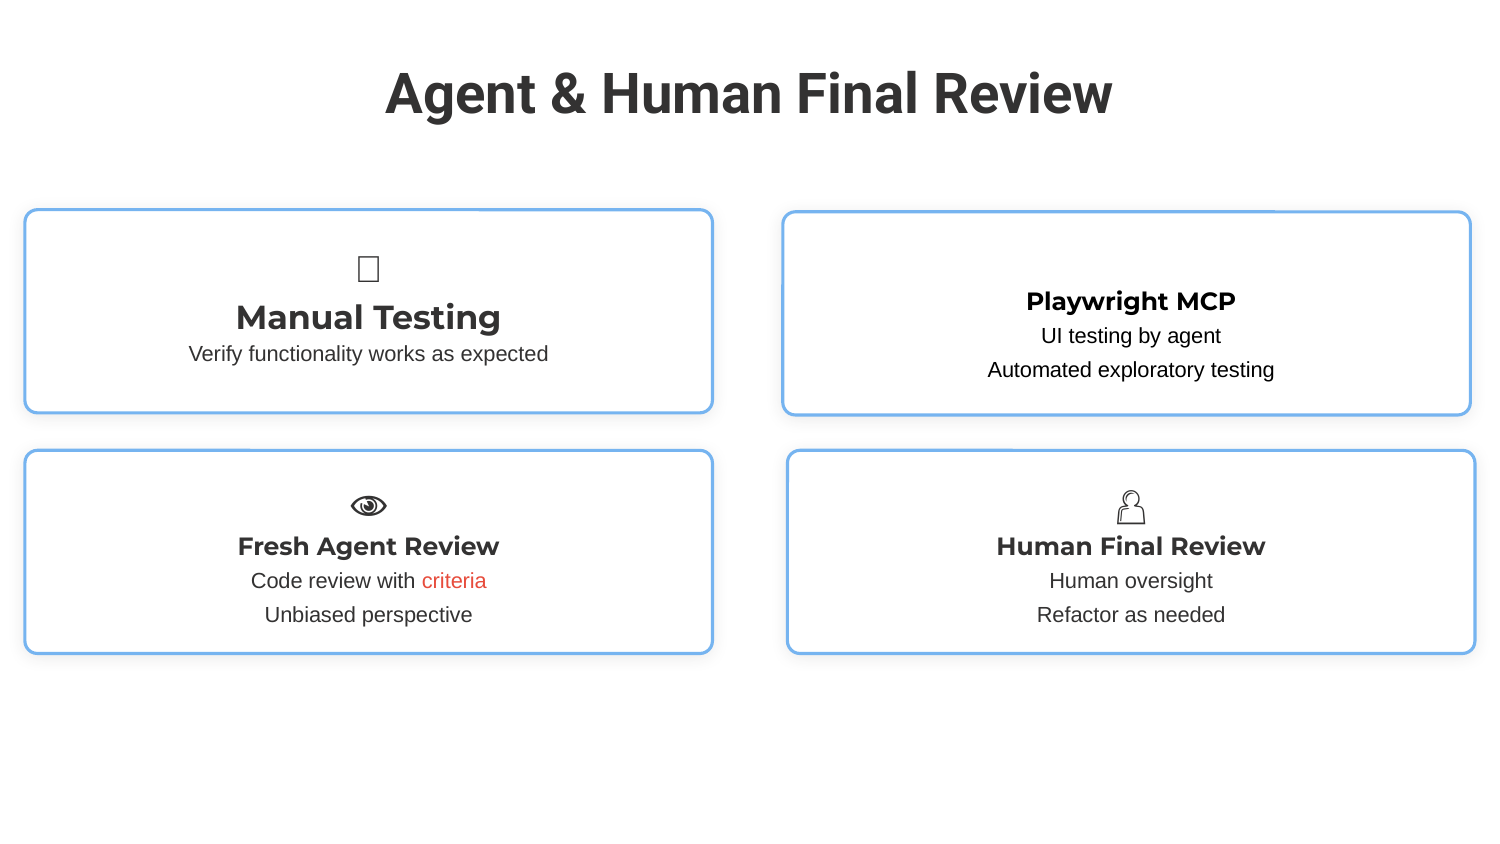

Agent & Human Final Review

🎭
🧪
Playwright MCP
Manual Testing
UI testing by agent
Automated exploratory testing
Verify functionality works as expected

👁️
👤
Fresh Agent Review
Human Final Review
Human oversight
Refactor as needed
Code review with criteria
Unbiased perspective